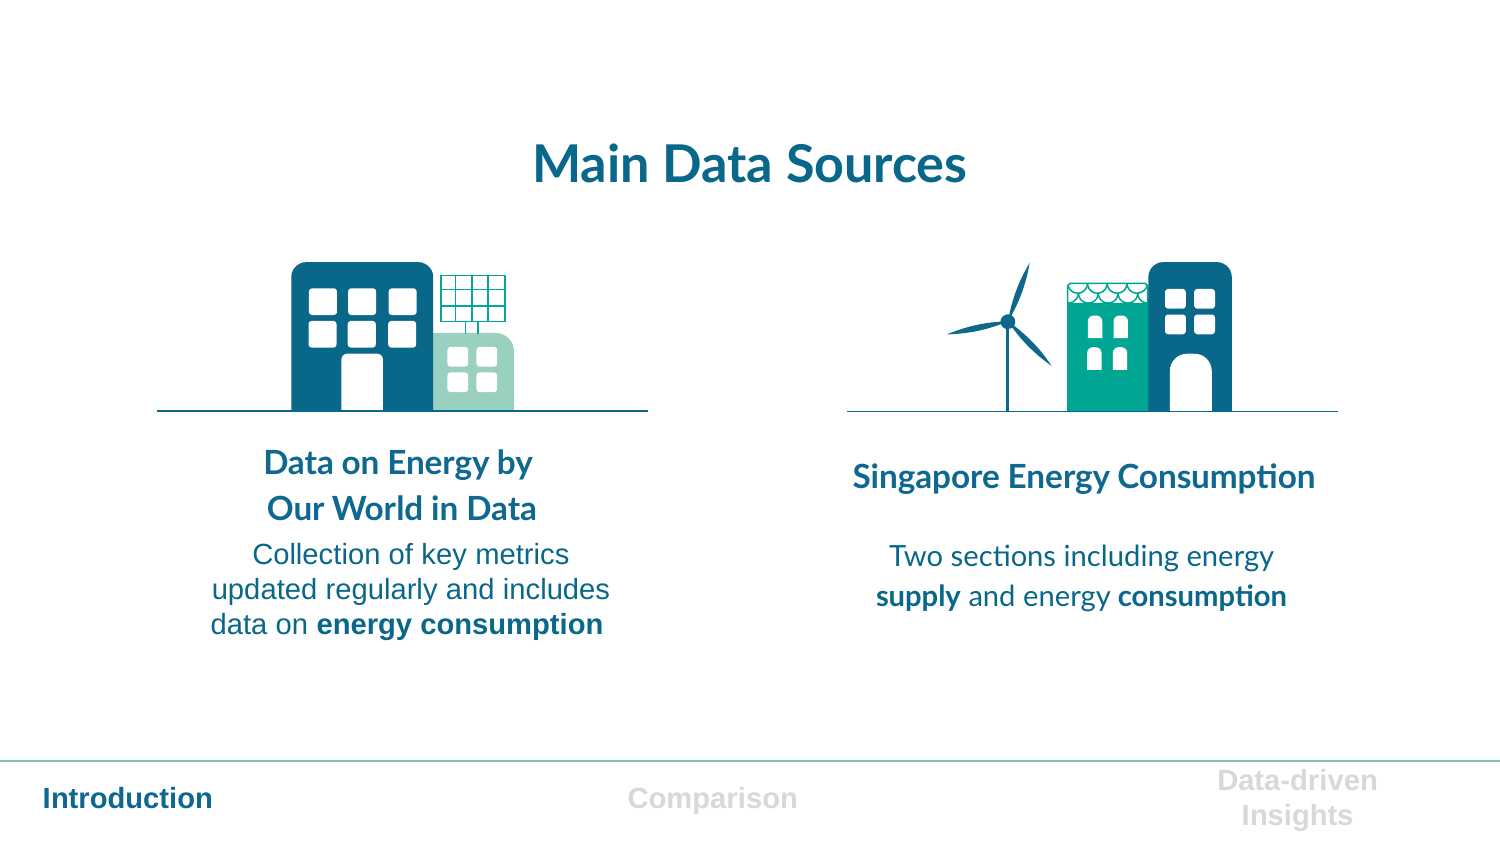

# Main Data Sources

Data on Energy by
Our World in Data
Singapore Energy Consumption
Two sections including energy supply and energy consumption
Collection of key metrics updated regularly and includes data on energy consumption